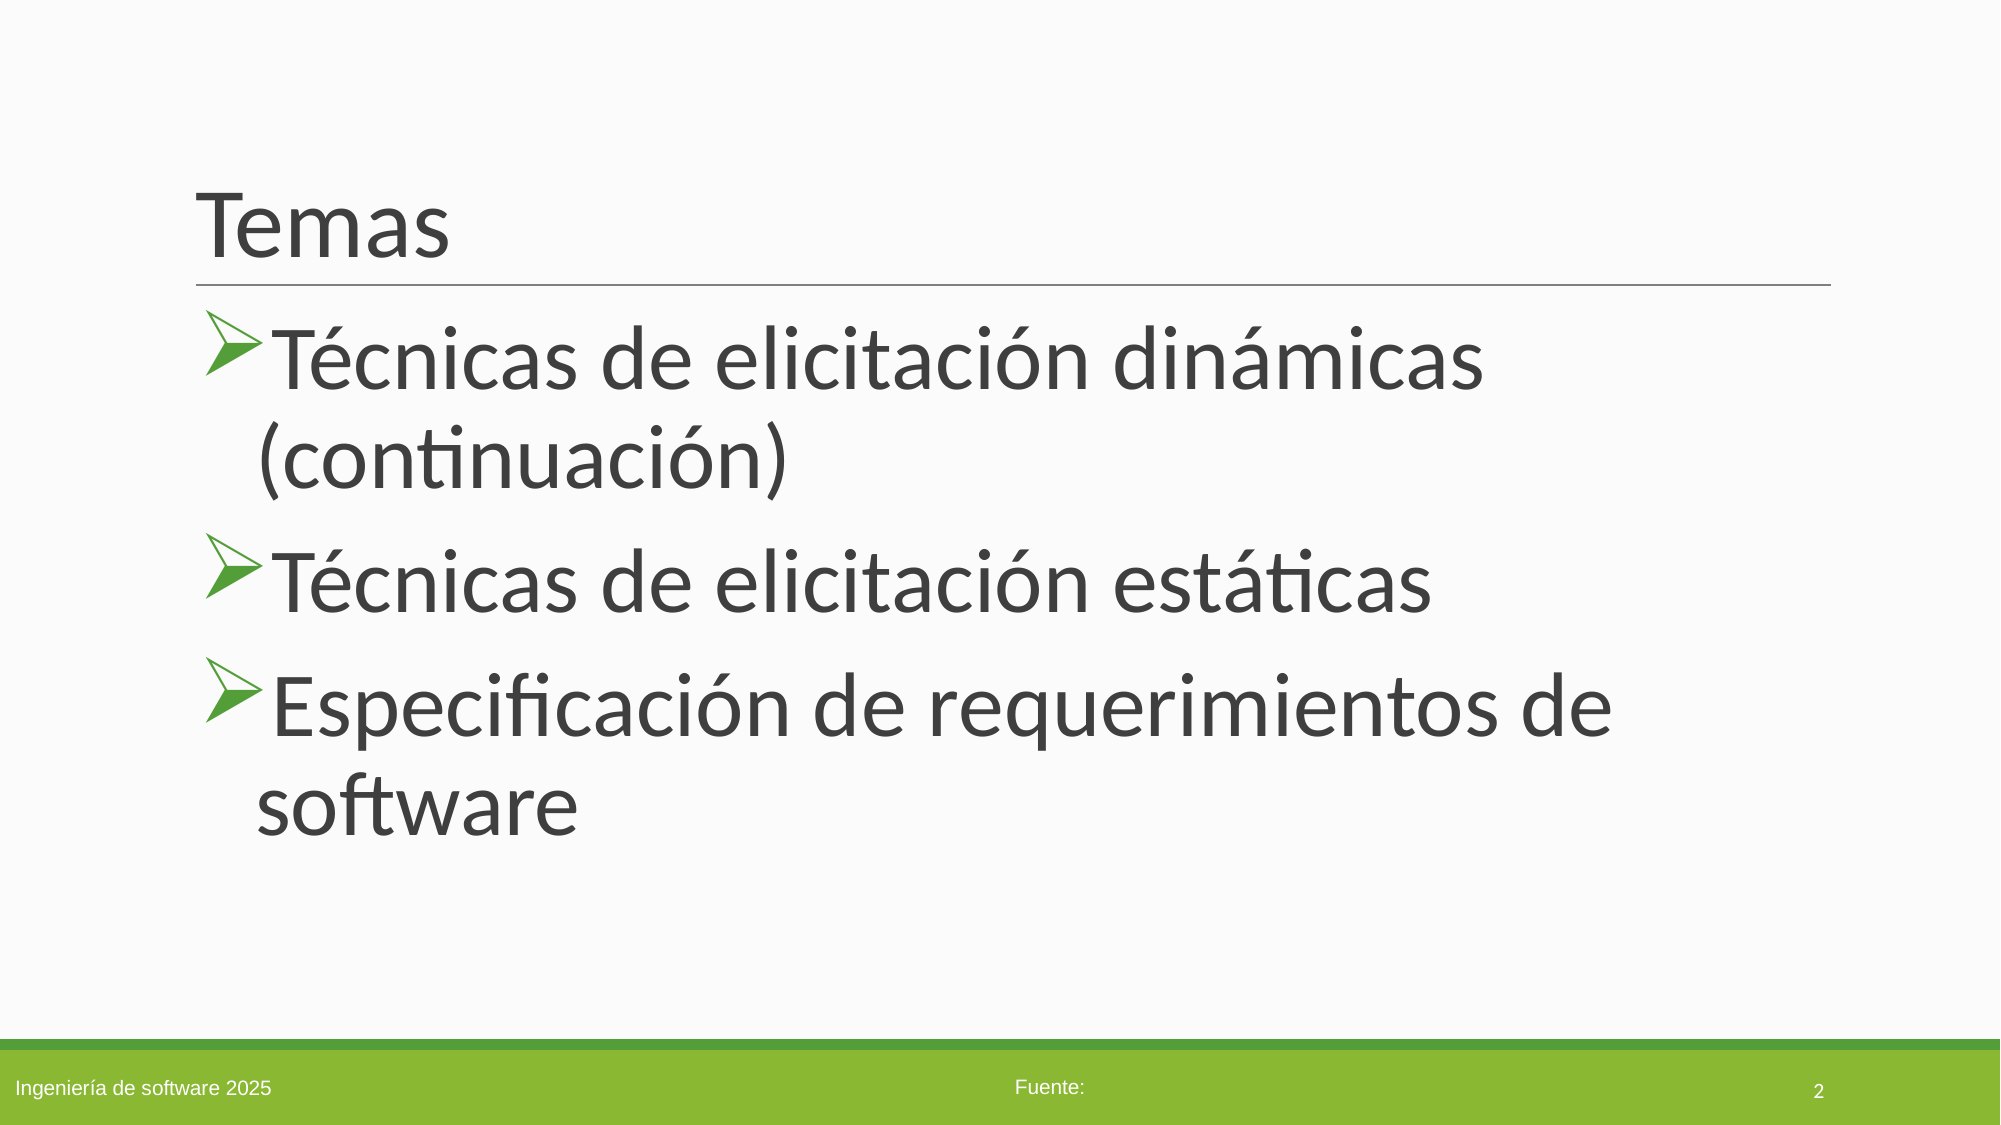

# Temas
Técnicas de elicitación dinámicas (continuación)
Técnicas de elicitación estáticas
Especificación de requerimientos de software
2